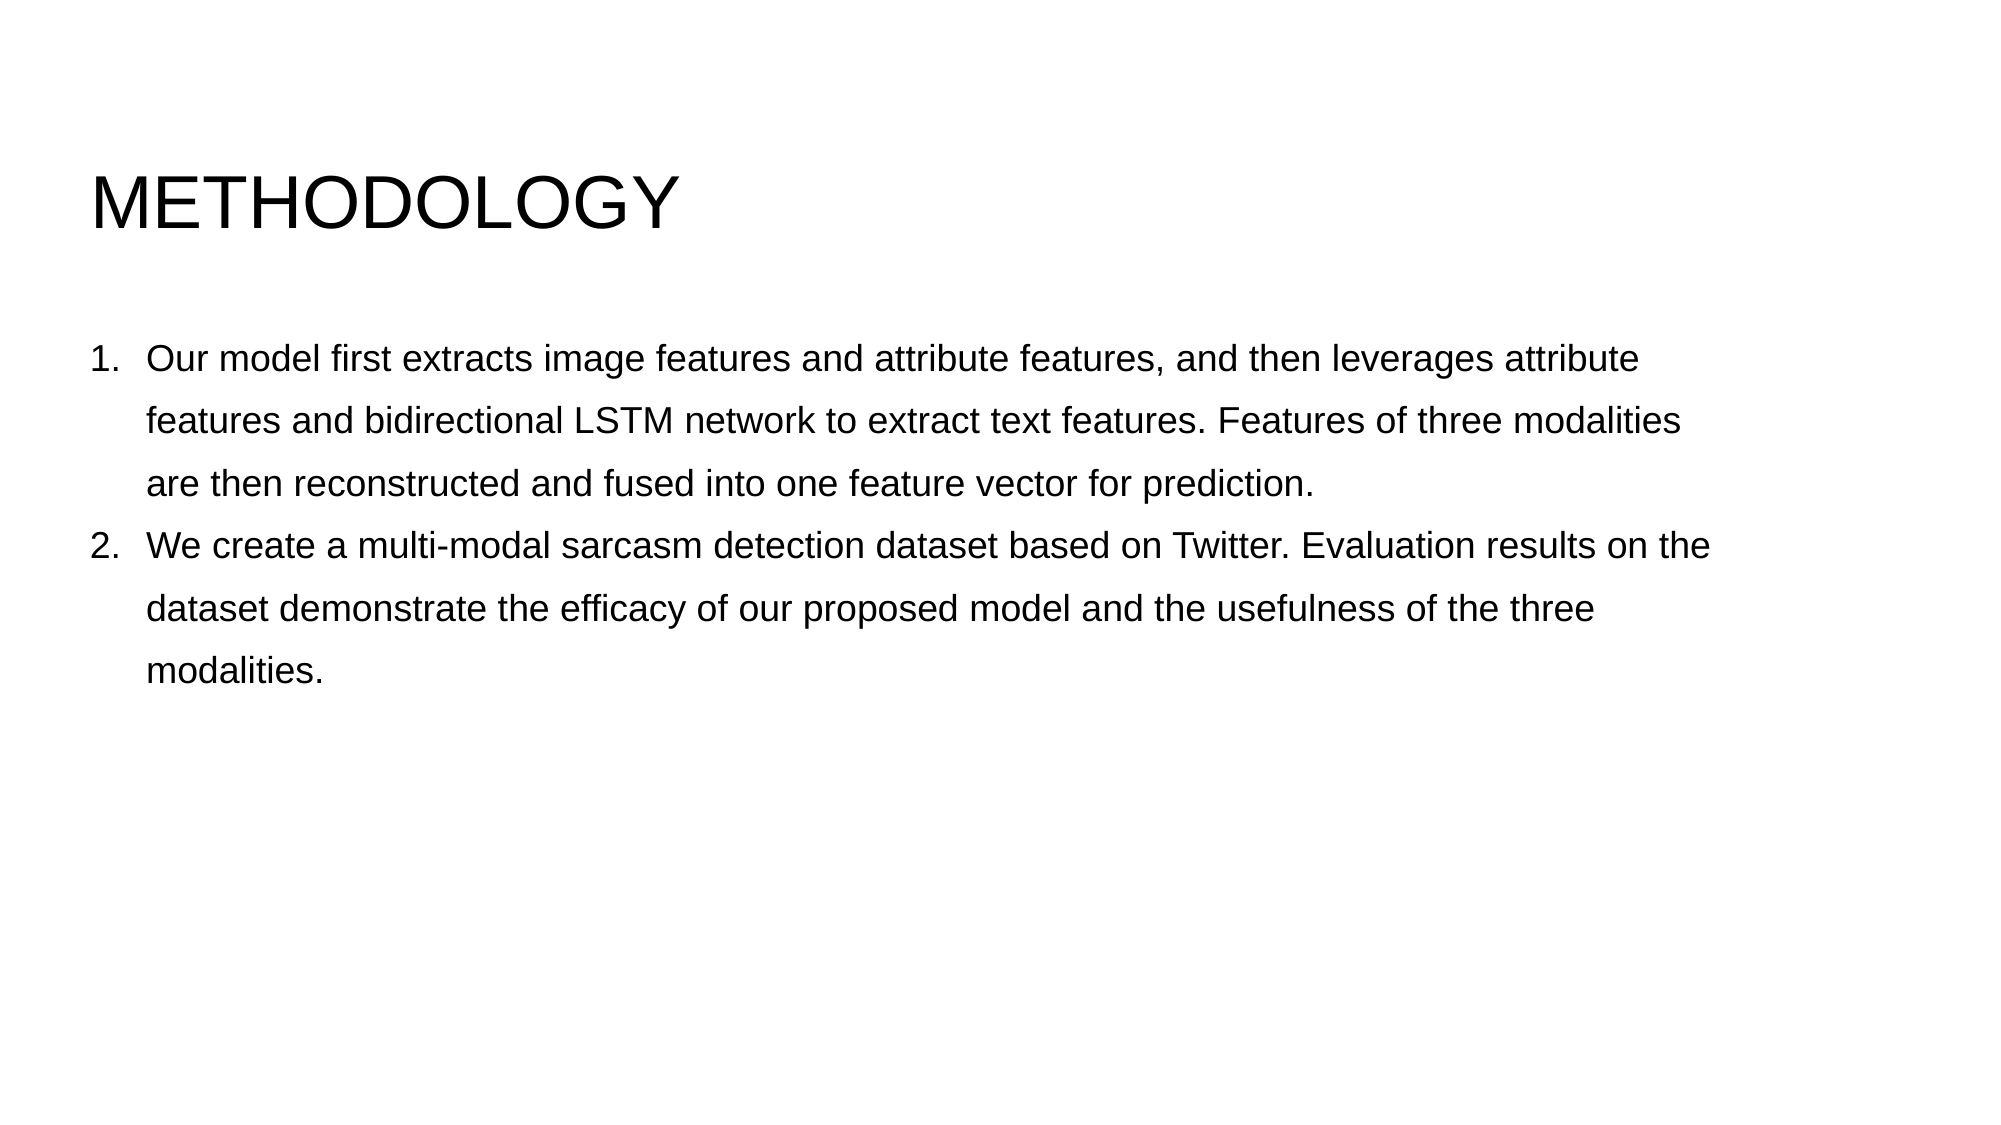

# Methodology
Our model first extracts image features and attribute features, and then leverages attribute features and bidirectional LSTM network to extract text features. Features of three modalities are then reconstructed and fused into one feature vector for prediction.
We create a multi-modal sarcasm detection dataset based on Twitter. Evaluation results on the dataset demonstrate the efficacy of our proposed model and the usefulness of the three modalities.